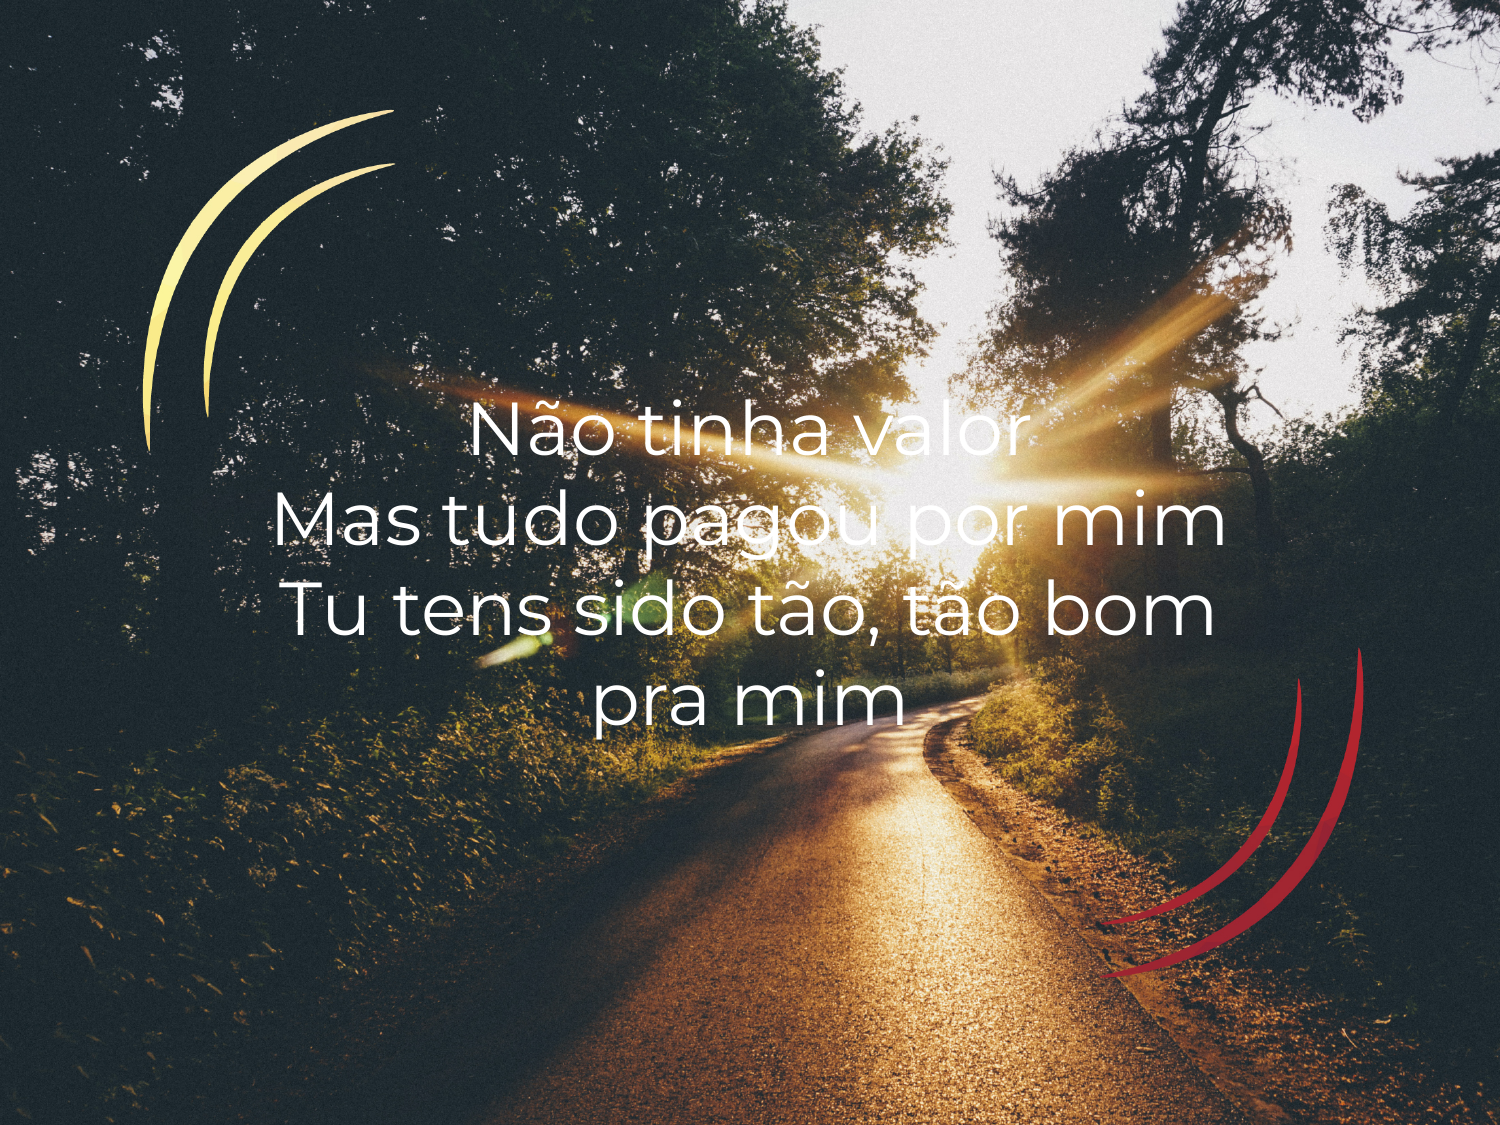

Não tinha valor
Mas tudo pagou por mim
Tu tens sido tão, tão bom pra mim